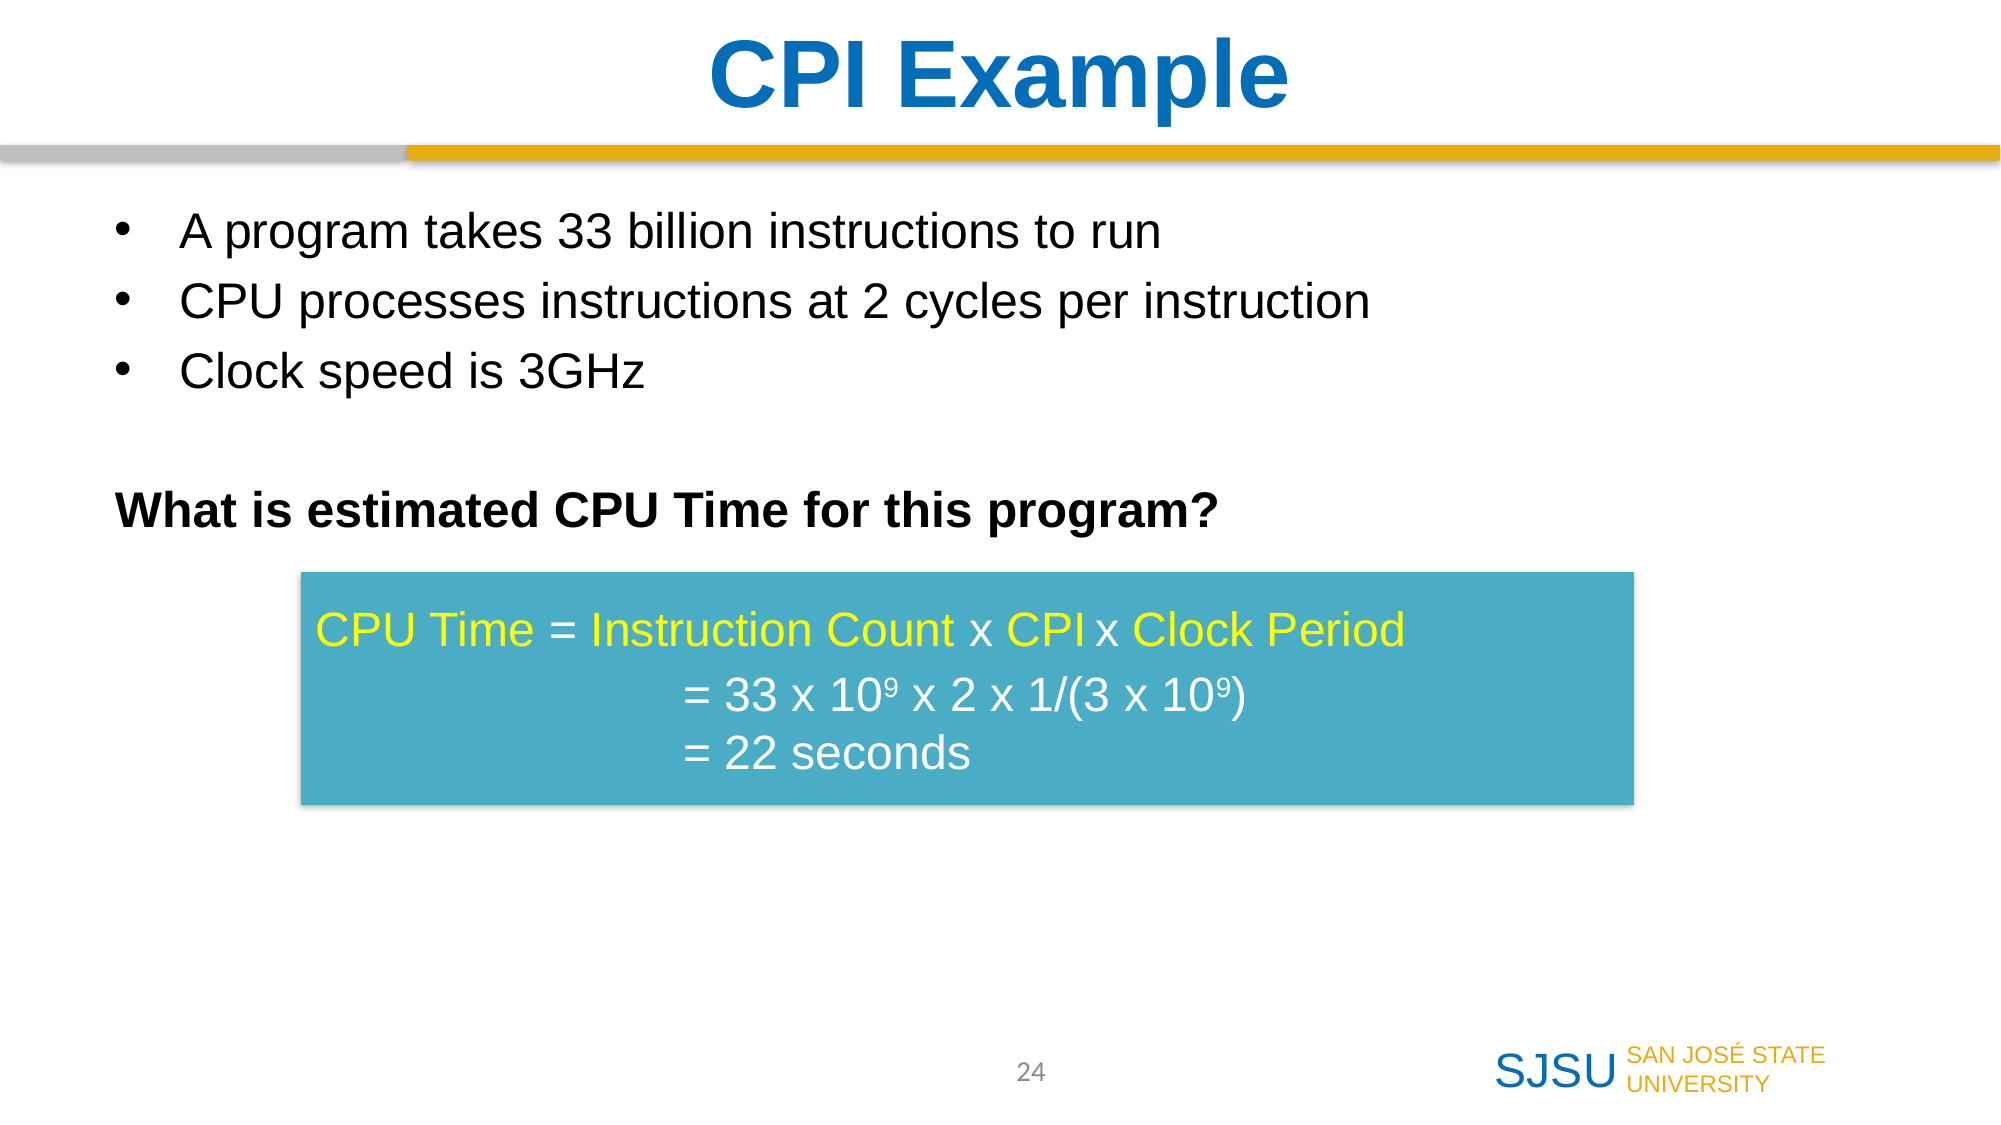

# CPI Example
A program takes 33 billion instructions to run
CPU processes instructions at 2 cycles per instruction
Clock speed is 3GHz

What is estimated CPU Time for this program?

CPU Time = Instruction Count x CPI x Clock Period
		     = 33 x 109 x 2 x 1/(3 x 109)
		     = 22 seconds
24